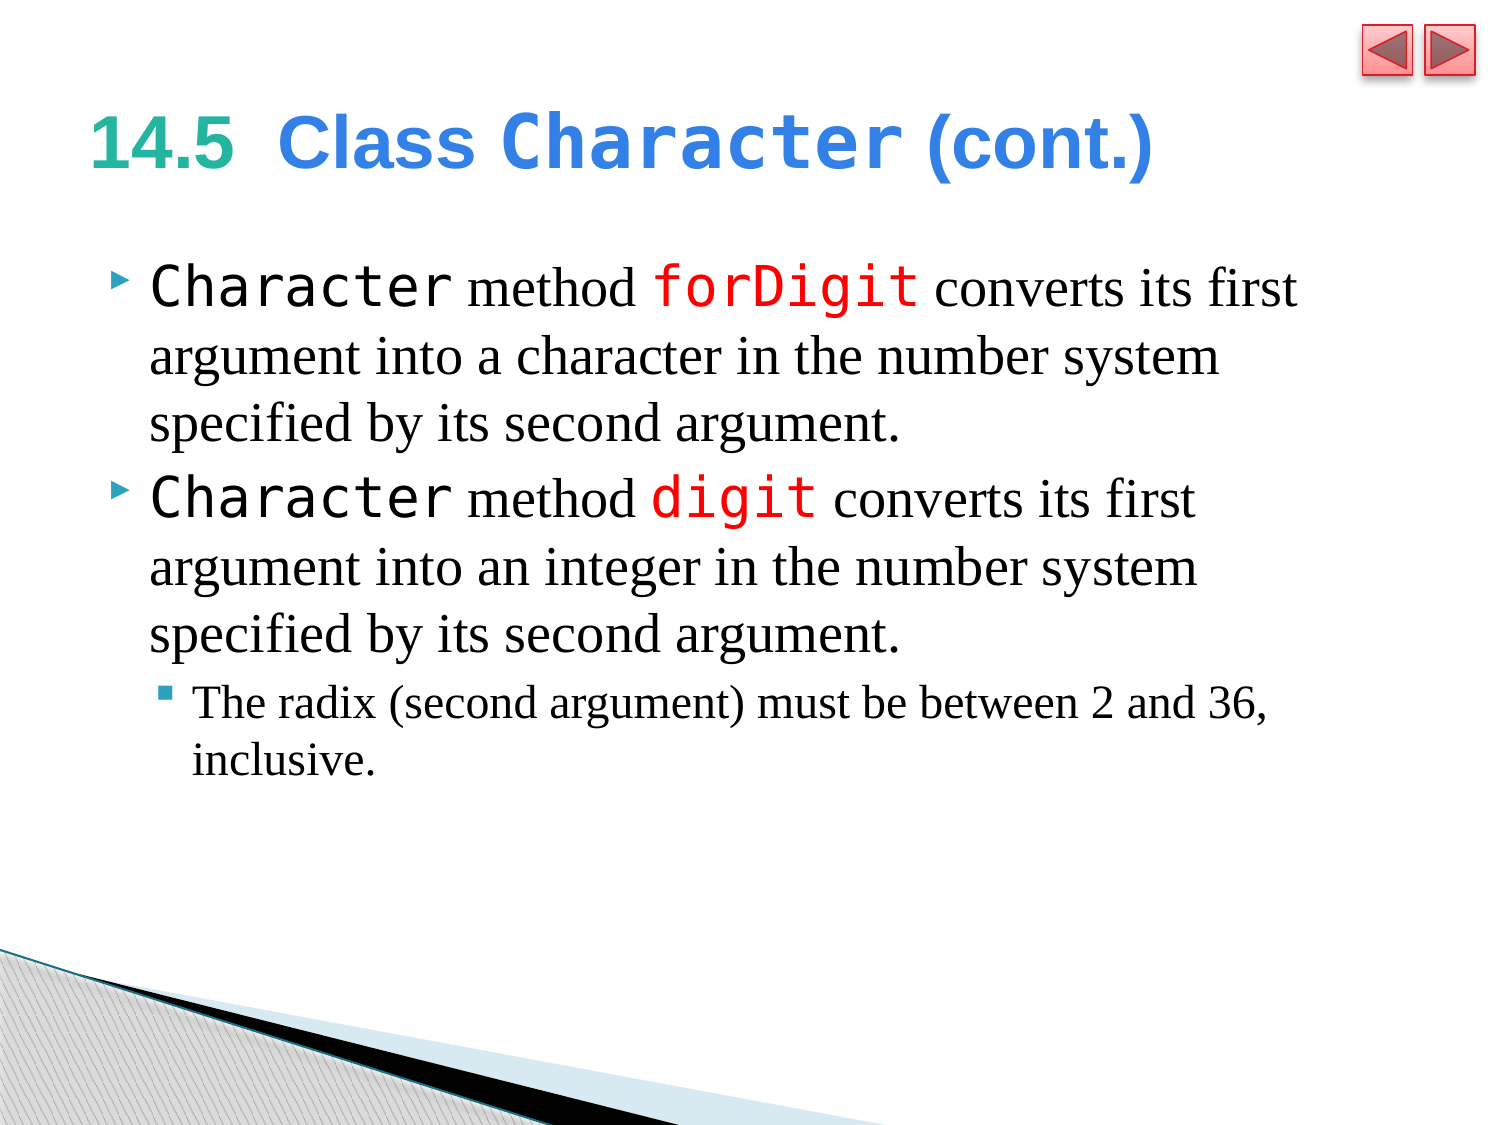

# 14.5  Class Character (cont.)
Character method forDigit converts its first argument into a character in the number system specified by its second argument.
Character method digit converts its first argument into an integer in the number system specified by its second argument.
The radix (second argument) must be between 2 and 36, inclusive.